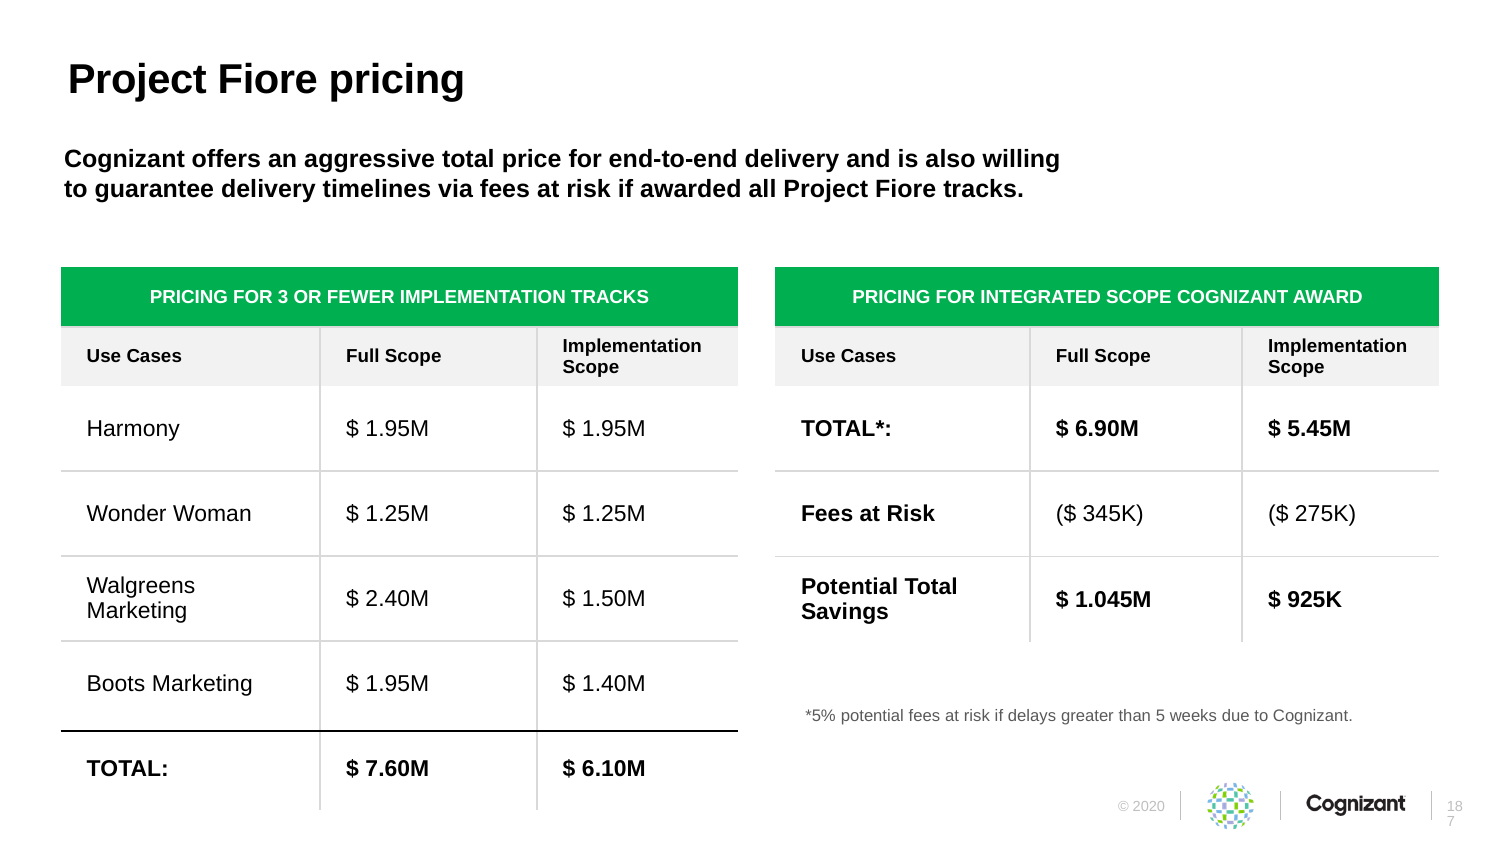

# Project Fiore pricing
Cognizant offers an aggressive total price for end-to-end delivery and is also willing to guarantee delivery timelines via fees at risk if awarded all Project Fiore tracks.

| PRICING FOR INTEGRATED SCOPE COGNIZANT AWARD |  |  |
| --- | --- | --- |
| Use Cases | Full Scope | Implementation Scope |
| TOTAL\*: | $ 6.90M | $ 5.45M |
| Fees at Risk | ($ 345K) | ($ 275K) |
| Potential Total Savings | $ 1.045M | $ 925K |
| PRICING FOR 3 OR FEWER IMPLEMENTATION TRACKS |  |  |
| --- | --- | --- |
| Use Cases | Full Scope | Implementation Scope |
| Harmony | $ 1.95M | $ 1.95M |
| Wonder Woman | $ 1.25M | $ 1.25M |
| Walgreens Marketing | $ 2.40M | $ 1.50M |
| Boots Marketing | $ 1.95M | $ 1.40M |
| TOTAL: | $ 7.60M | $ 6.10M |
*5% potential fees at risk if delays greater than 5 weeks due to Cognizant.
187
© 2020